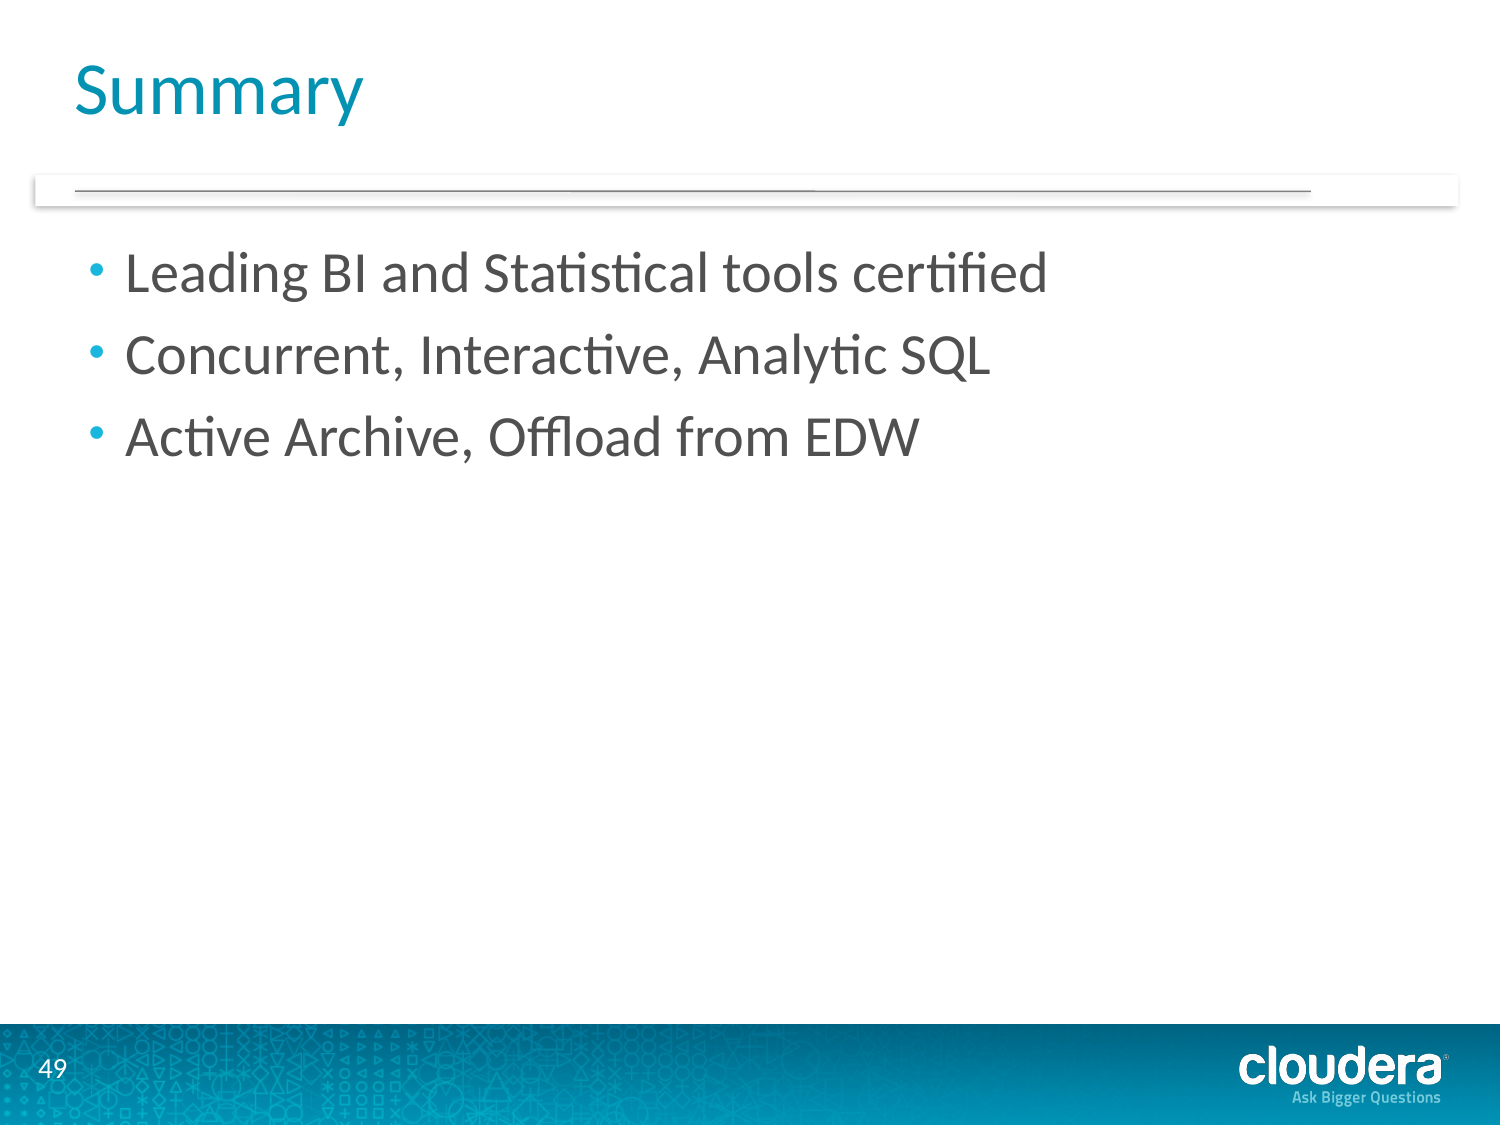

# Summary
Leading BI and Statistical tools certified
Concurrent, Interactive, Analytic SQL
Active Archive, Offload from EDW